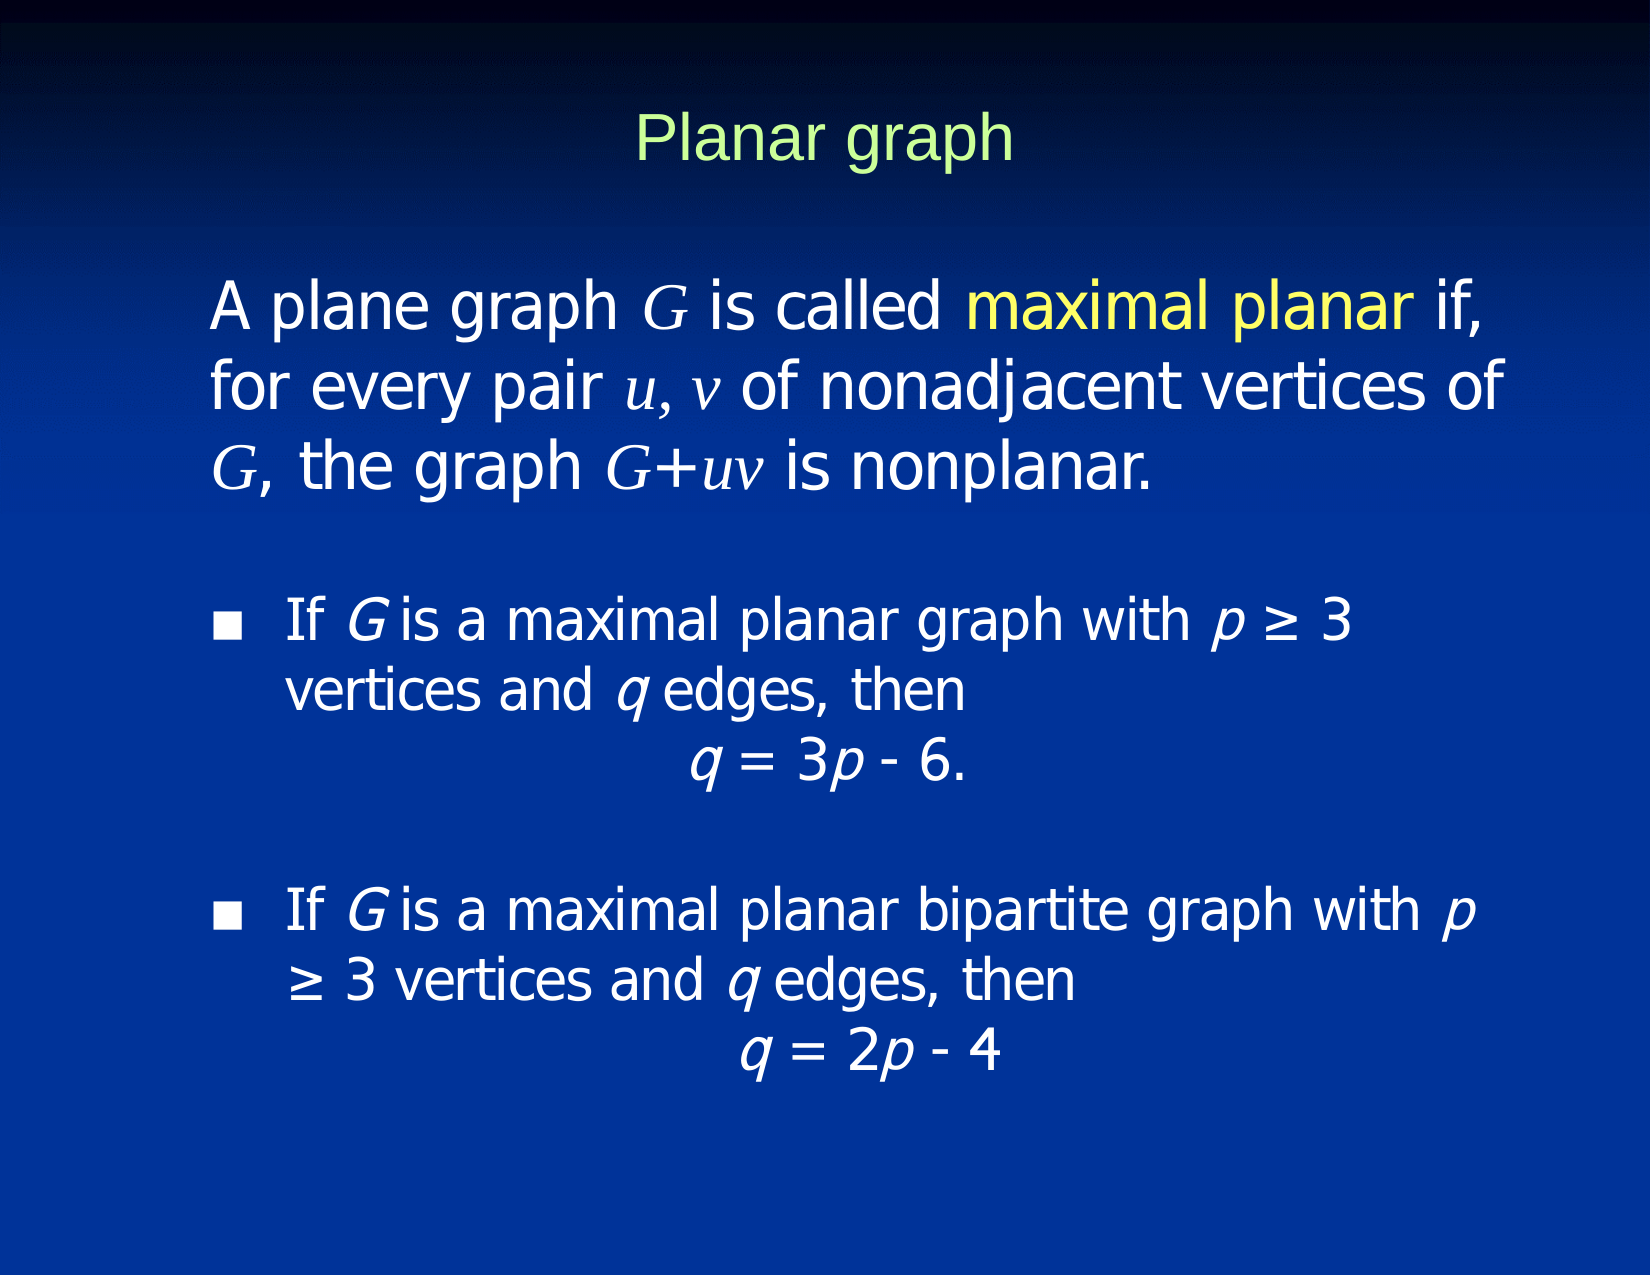

# Planar graph
A plane graph G is called maximal planar if, for every pair u, v of nonadjacent vertices of G, the graph G+uv is nonplanar.

If G is a maximal planar graph with p ≥ 3 vertices and q edges, then
                      q = 3p - 6.

If G is a maximal planar bipartite graph with p ≥ 3 vertices and q edges, then
q = 2p - 4